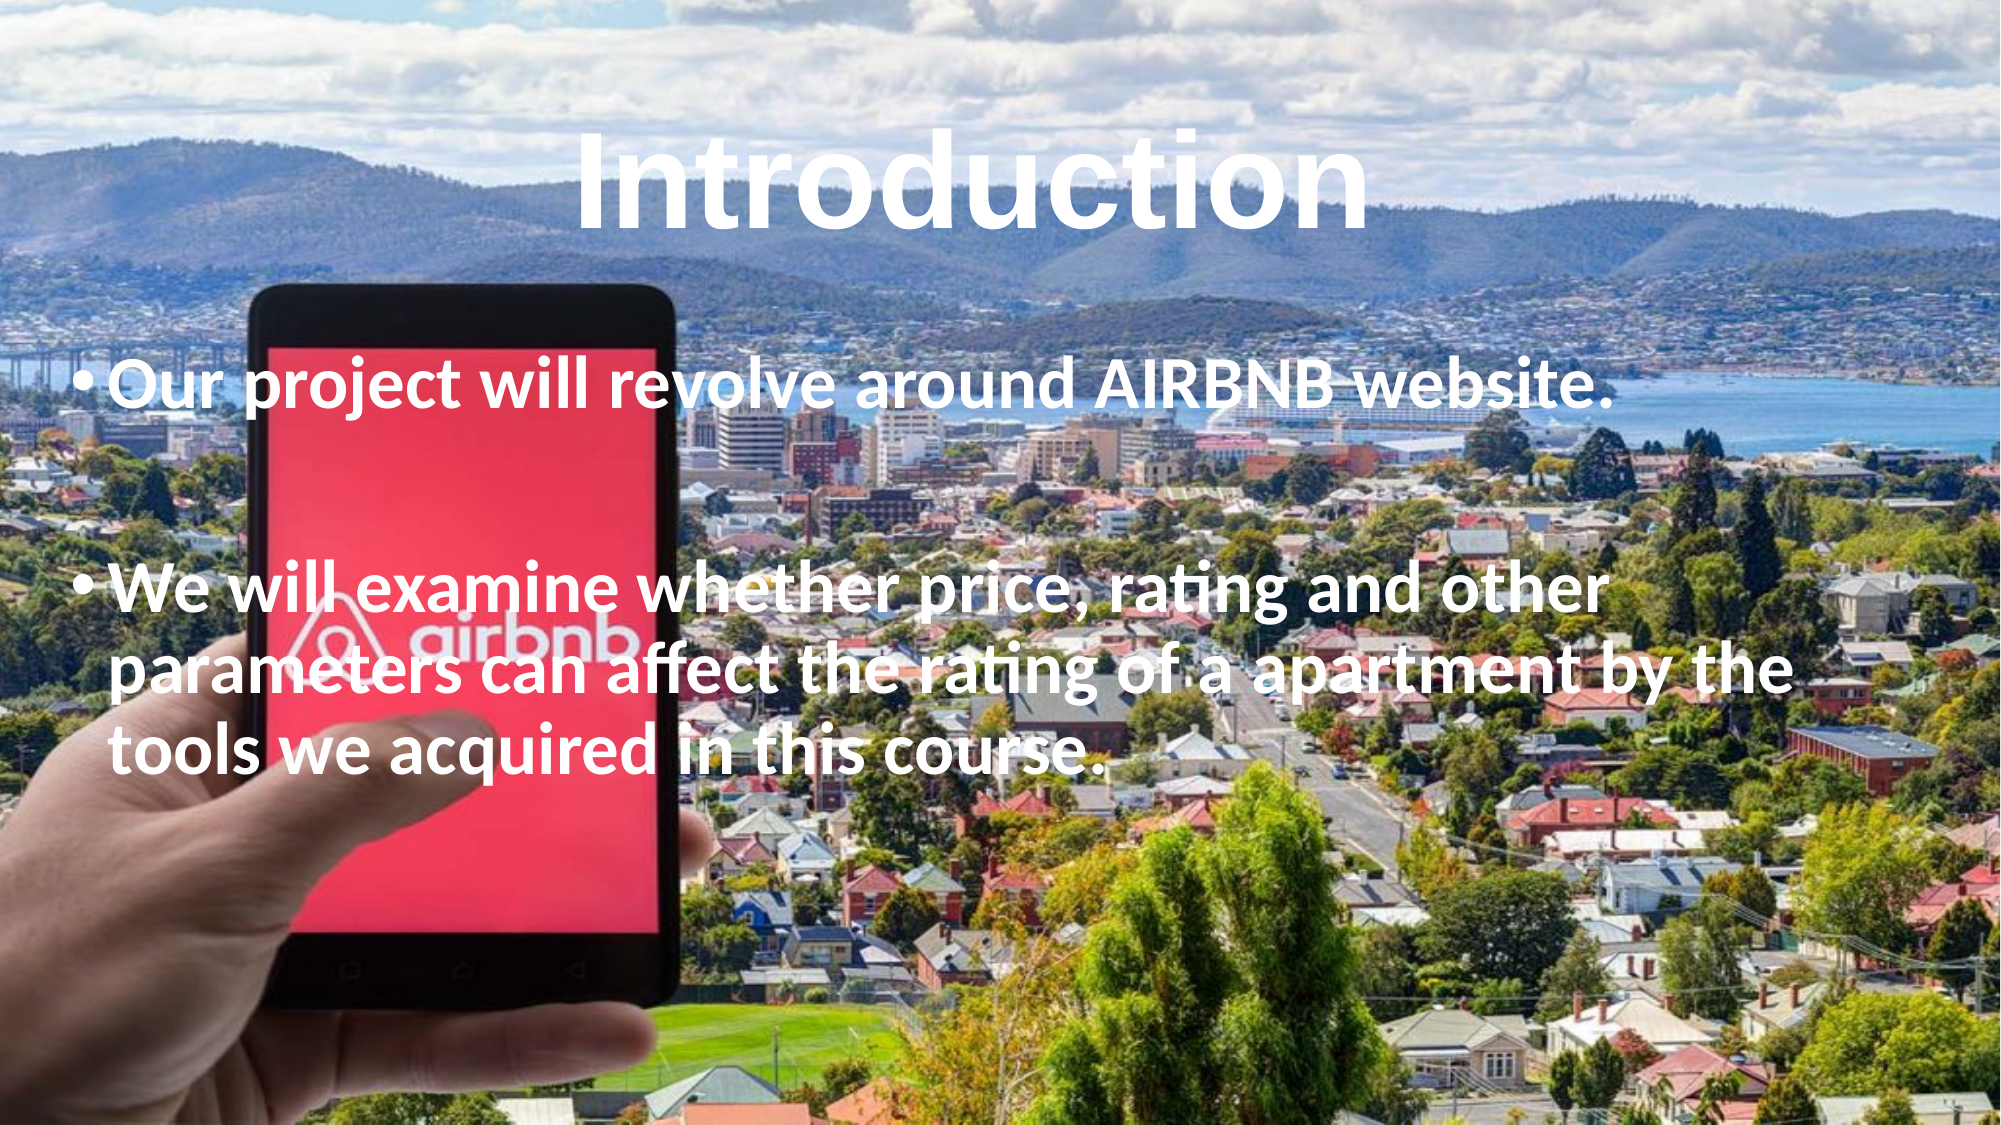

# Introduction
Our project will revolve around AIRBNB website.

We will examine whether price, rating and other parameters can affect the rating of a apartment by the tools we acquired in this course.